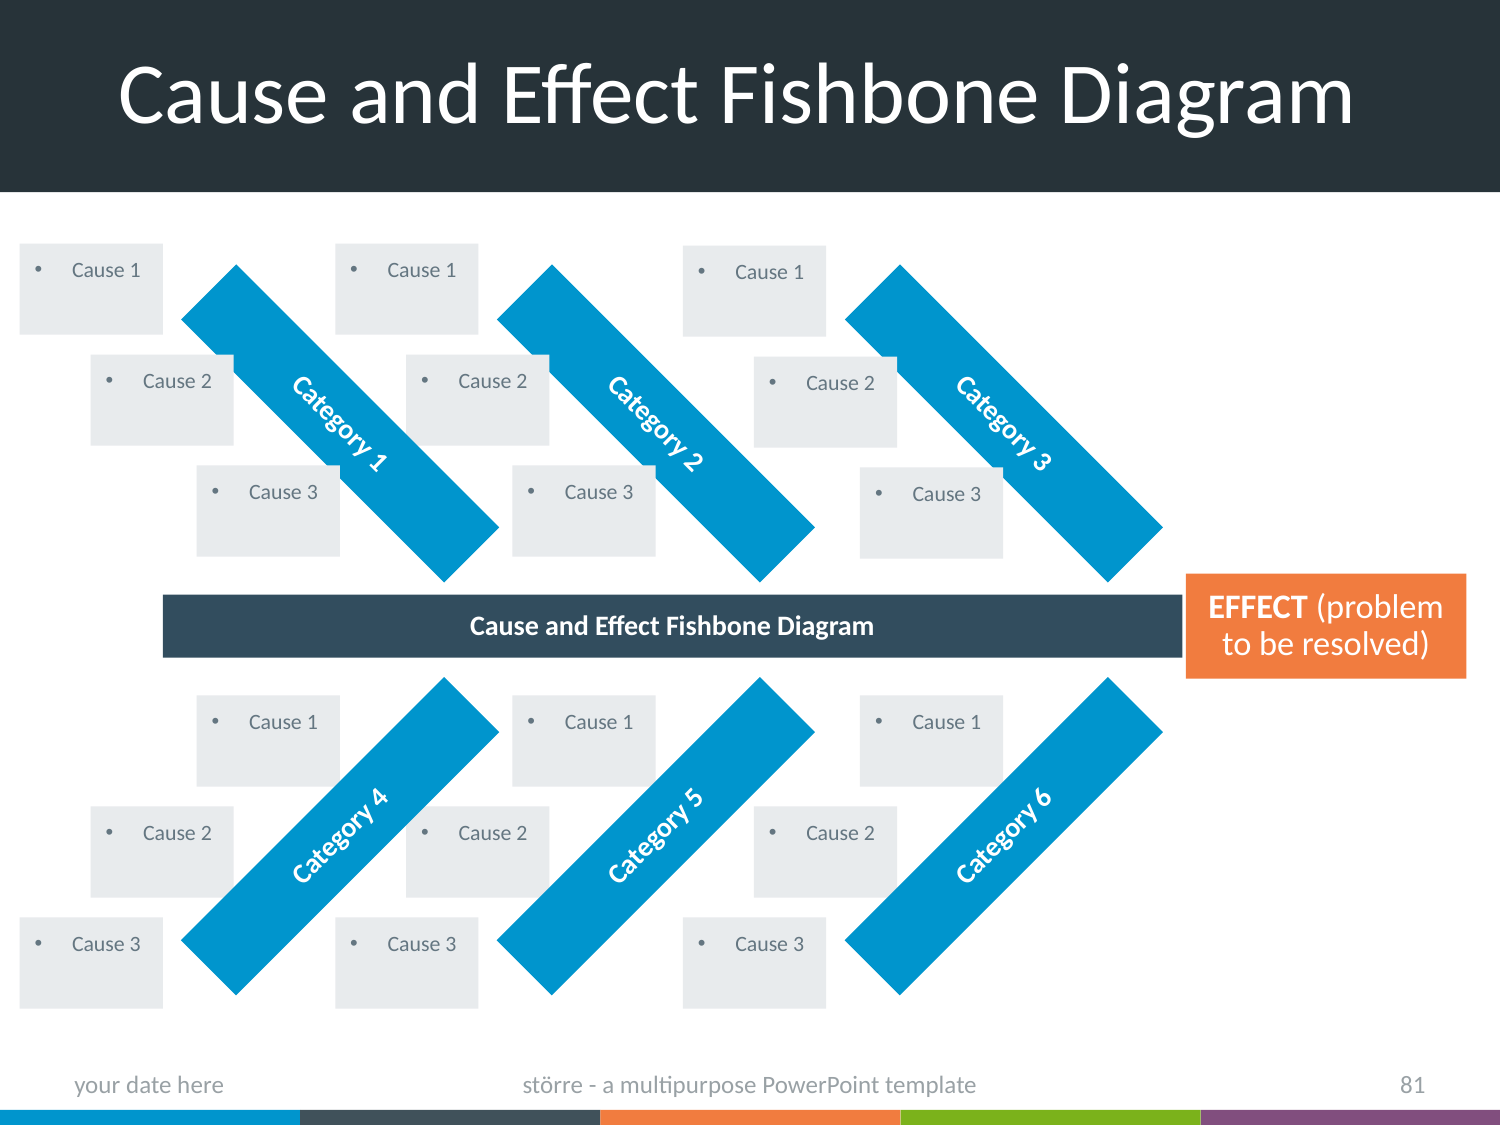

# Cause and Effect Fishbone Diagram
Cause 1
Cause 1
Cause 1
Cause 2
Cause 2
Cause 2
Category 1
Category 2
Category 3
Cause 3
Cause 3
Cause 3
Effect (problem to be resolved)
Cause and Effect Fishbone Diagram
Cause 1
Cause 1
Cause 1
Category 4
Category 5
Category 6
Cause 2
Cause 2
Cause 2
Cause 3
Cause 3
Cause 3
your date here
större - a multipurpose PowerPoint template
81